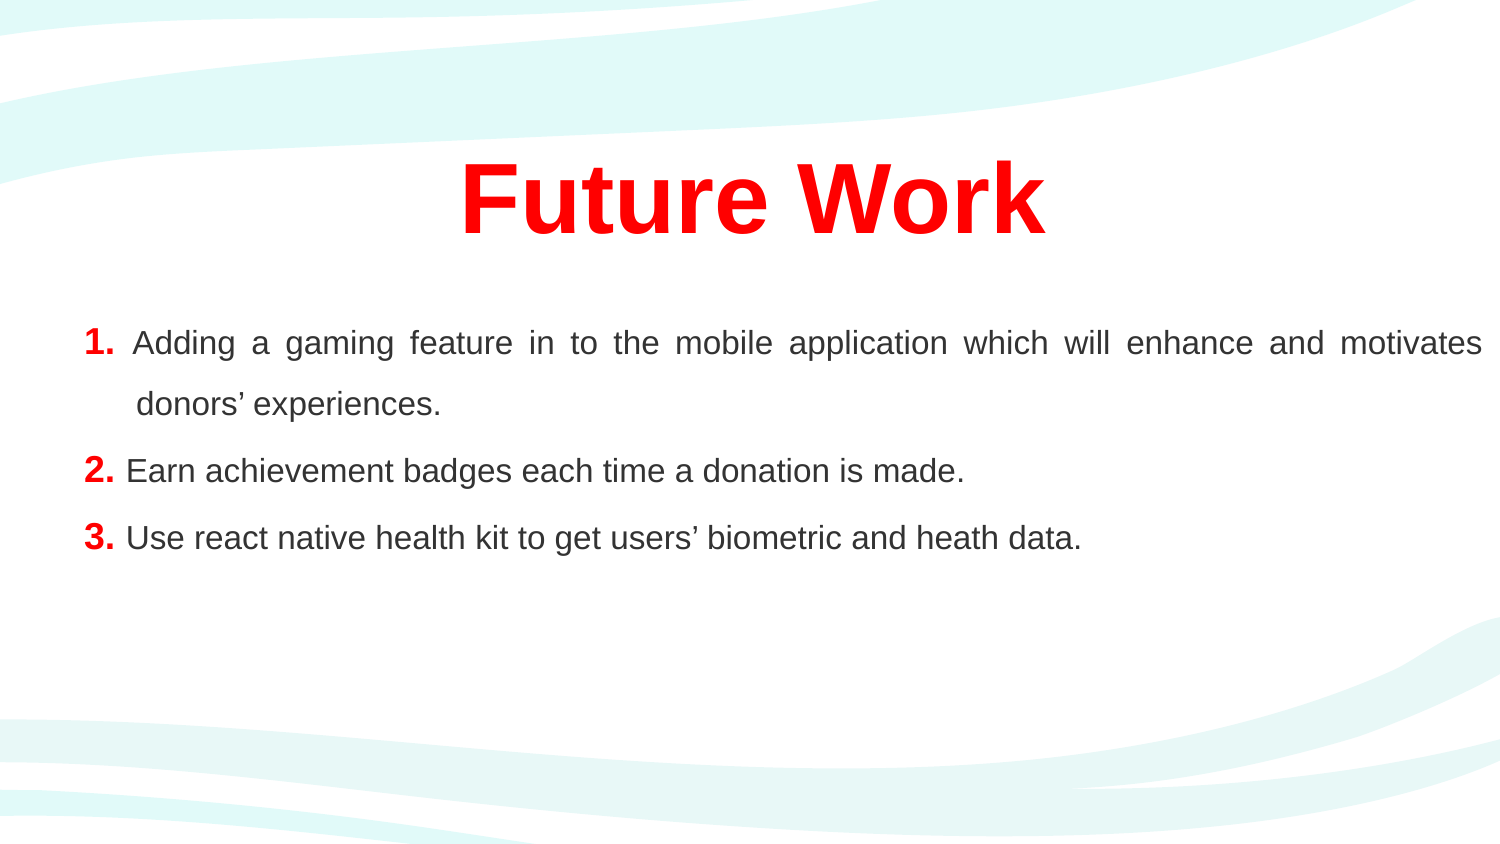

# Future Work
1. Adding a gaming feature in to the mobile application which will enhance and motivates donors’ experiences.
2. Earn achievement badges each time a donation is made.
3. Use react native health kit to get users’ biometric and heath data.